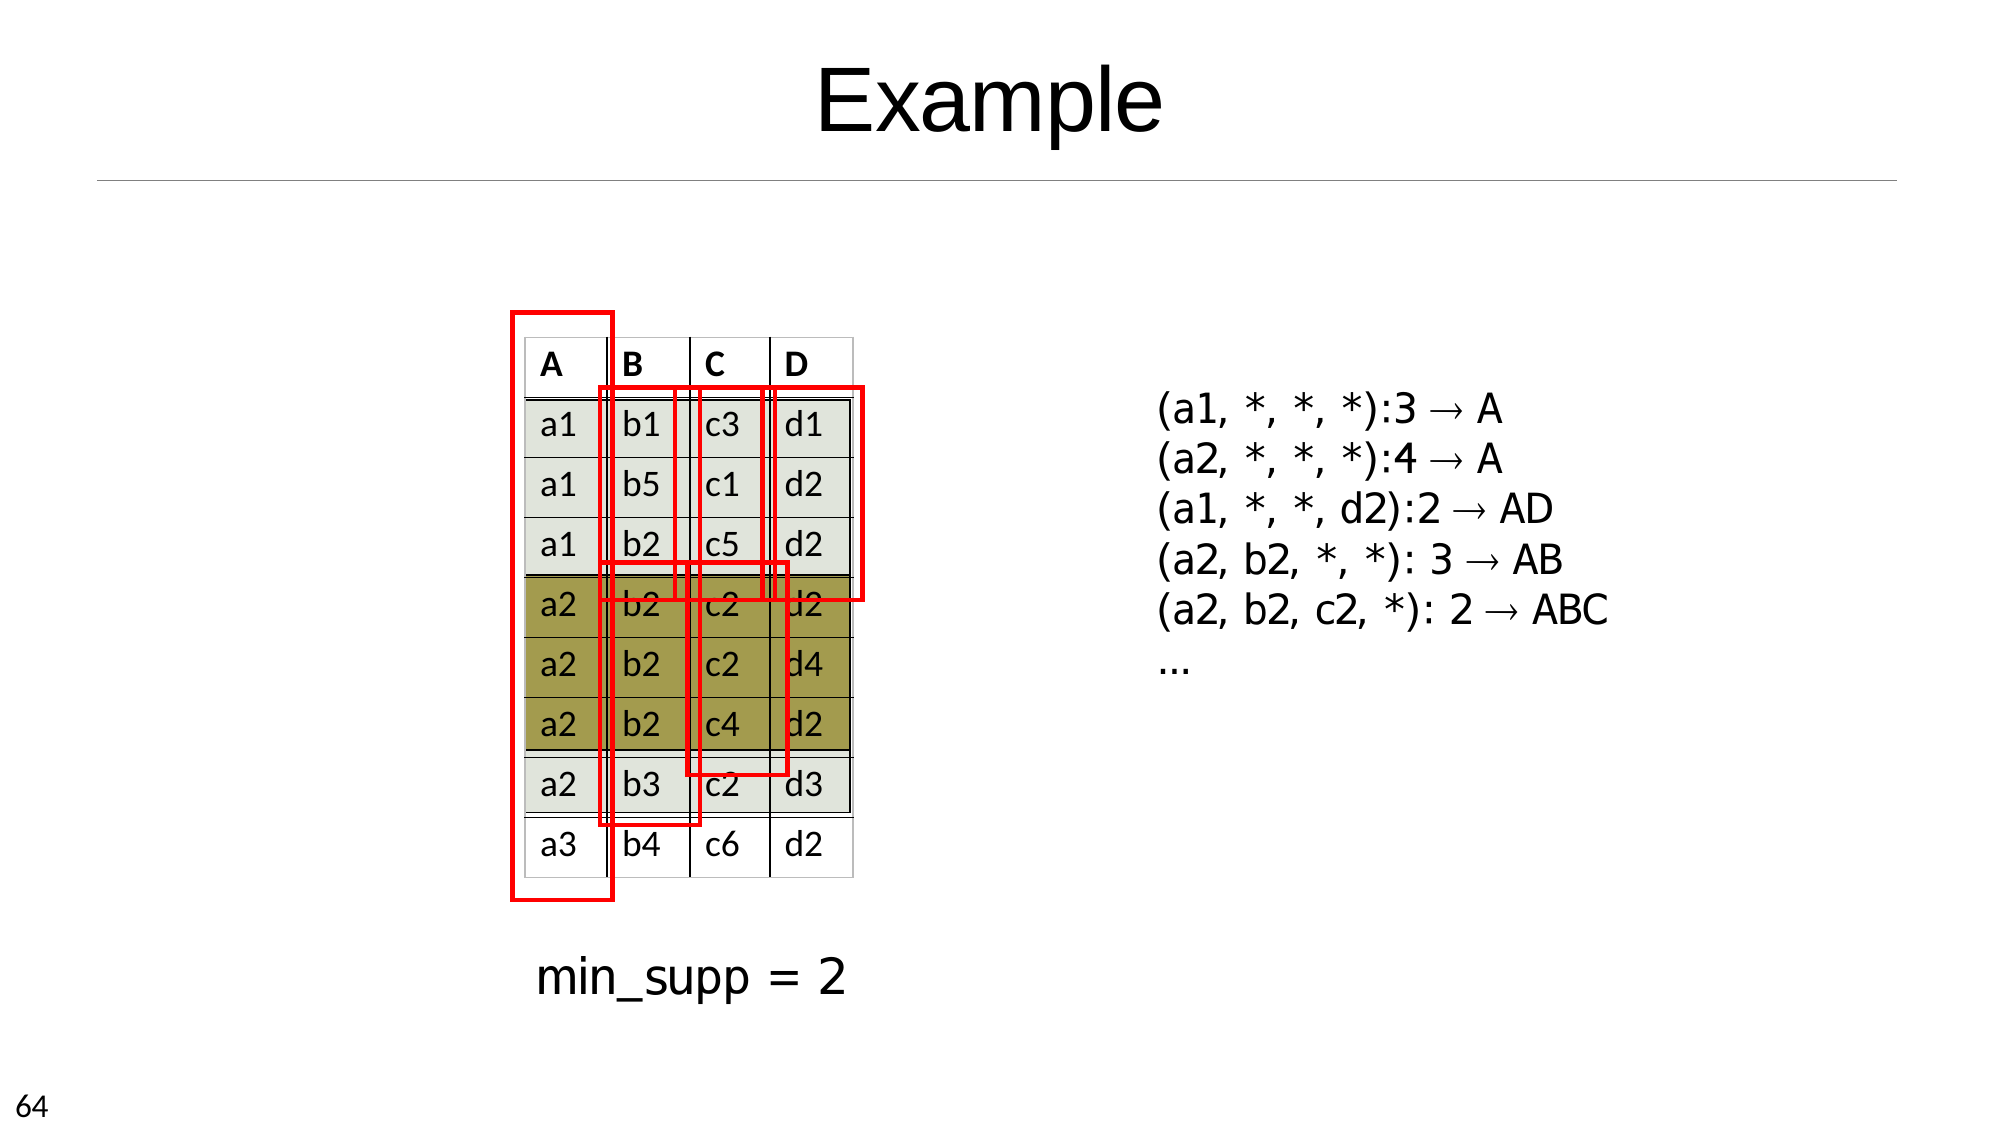

# Example

| A | B | C | D |
| --- | --- | --- | --- |
| a1 | b1 | c3 | d1 |
| a1 | b5 | c1 | d2 |
| a1 | b2 | c5 | d2 |
| a2 | b2 | c2 | d2 |
| a2 | b2 | c2 | d4 |
| a2 | b2 | c4 | d2 |
| a2 | b3 | c2 | d3 |
| a3 | b4 | c6 | d2 |
(a1, *, *, *):3 → A
(a2, *, *, *):4 → A
(a1, *, *, d2):2 → AD
(a2, b2, *, *): 3 → AB
(a2, b2, c2, *): 2 → ABC
…

min_supp = 2